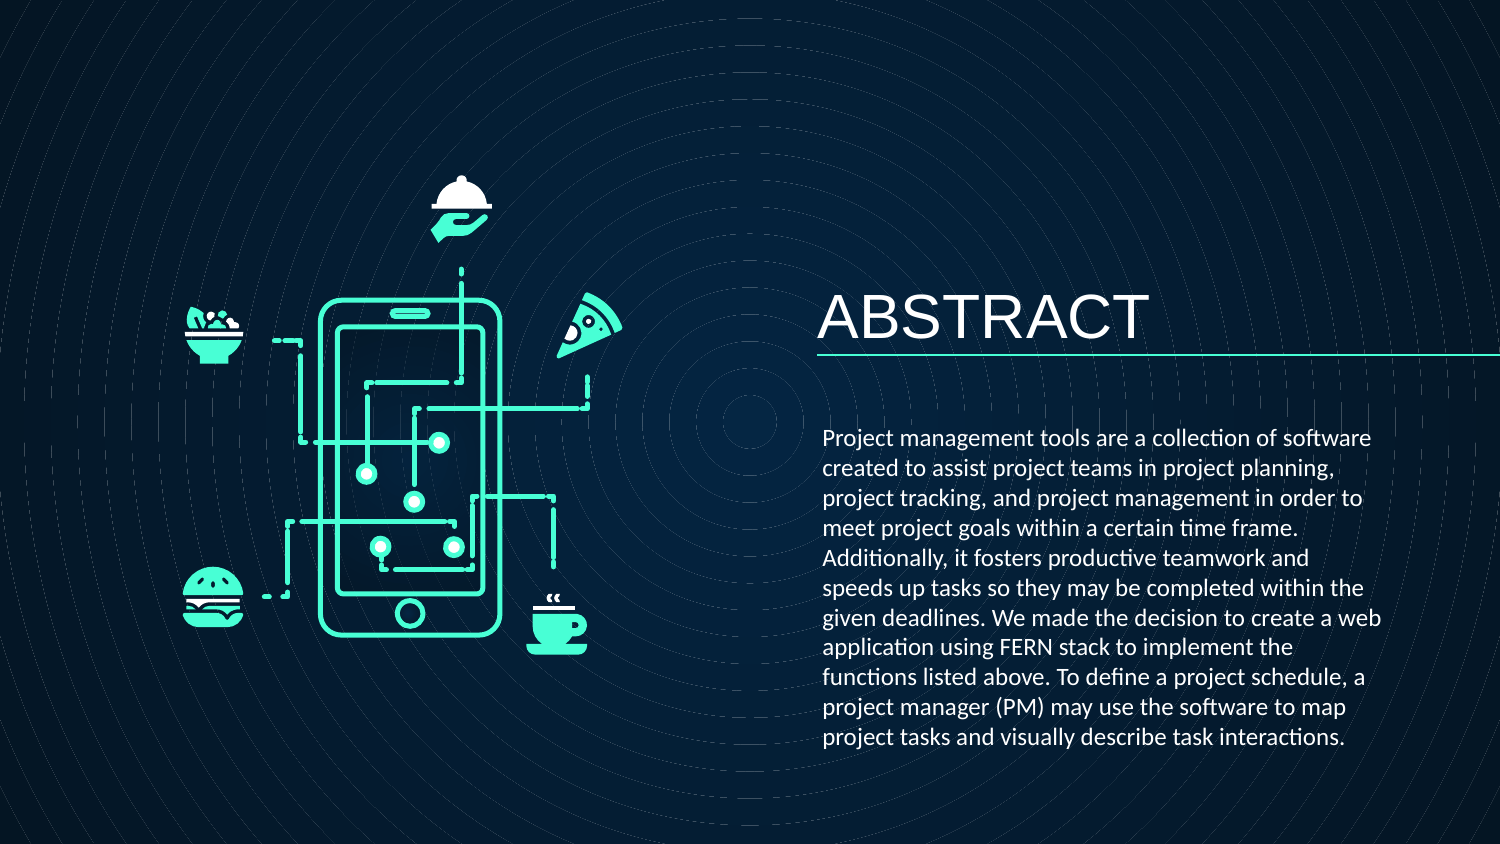

# ABSTRACT

Project management tools are a collection of software created to assist project teams in project planning, project tracking, and project management in order to meet project goals within a certain time frame. Additionally, it fosters productive teamwork and speeds up tasks so they may be completed within the given deadlines. We made the decision to create a web application using FERN stack to implement the functions listed above. To define a project schedule, a project manager (PM) may use the software to map project tasks and visually describe task interactions.